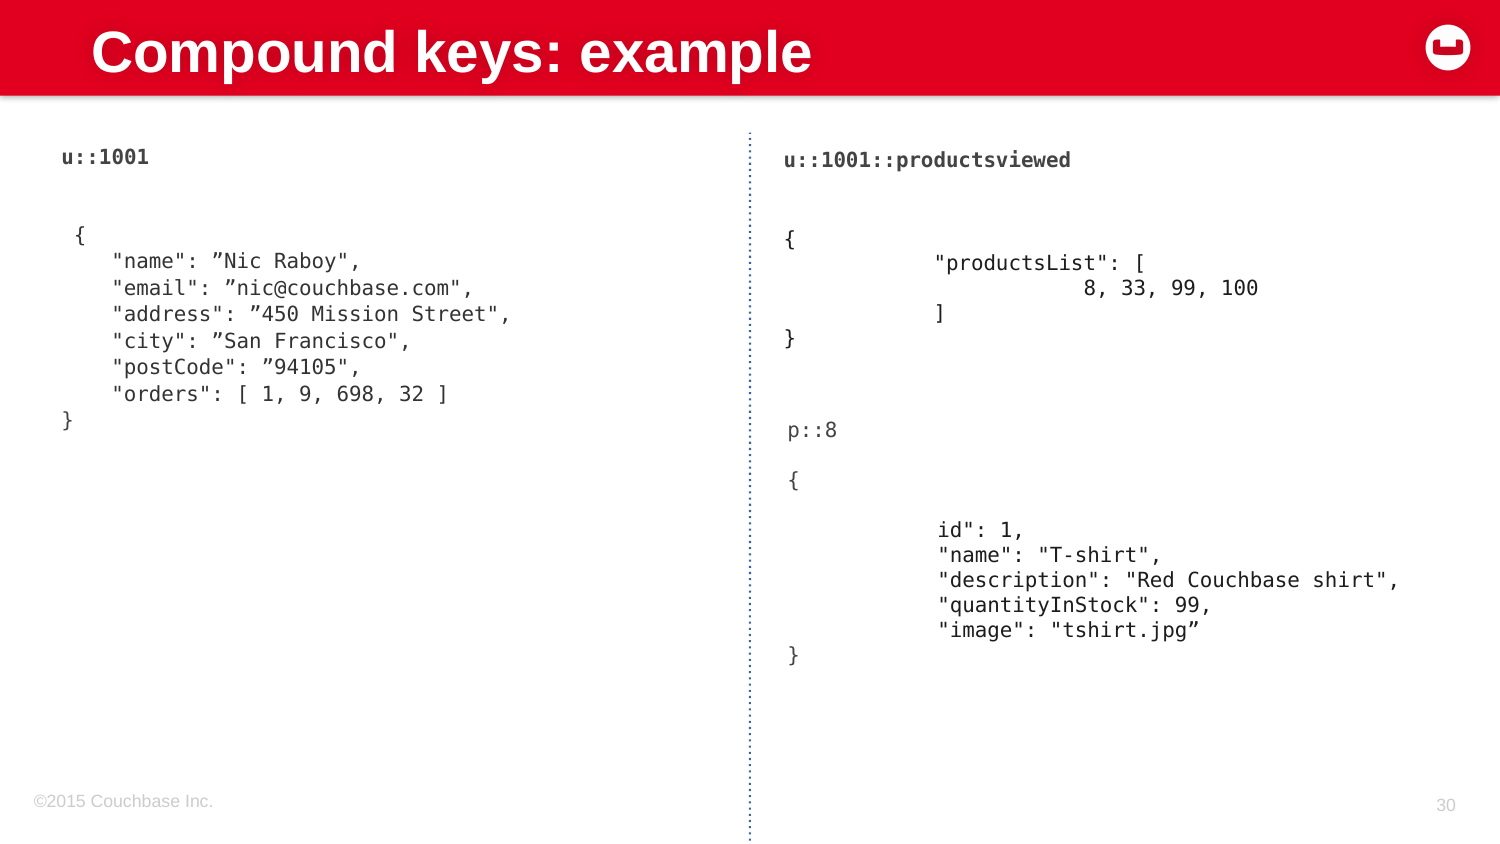

# Compound keys: example

u::1001

 {
    "name": ”Nic Raboy",
    "email": ”nic@couchbase.com",
    "address": ”450 Mission Street",
    "city": ”San Francisco",
    "postCode": ”94105",
    "orders": [ 1, 9, 698, 32 ]
}
u::1001::productsviewed

{
	"productsList": [
		8, 33, 99, 100
	]
}

p::8

{

	id": 1,
	"name": "T-shirt",
	"description": "Red Couchbase shirt",
	"quantityInStock": 99,
	"image": "tshirt.jpg”
}